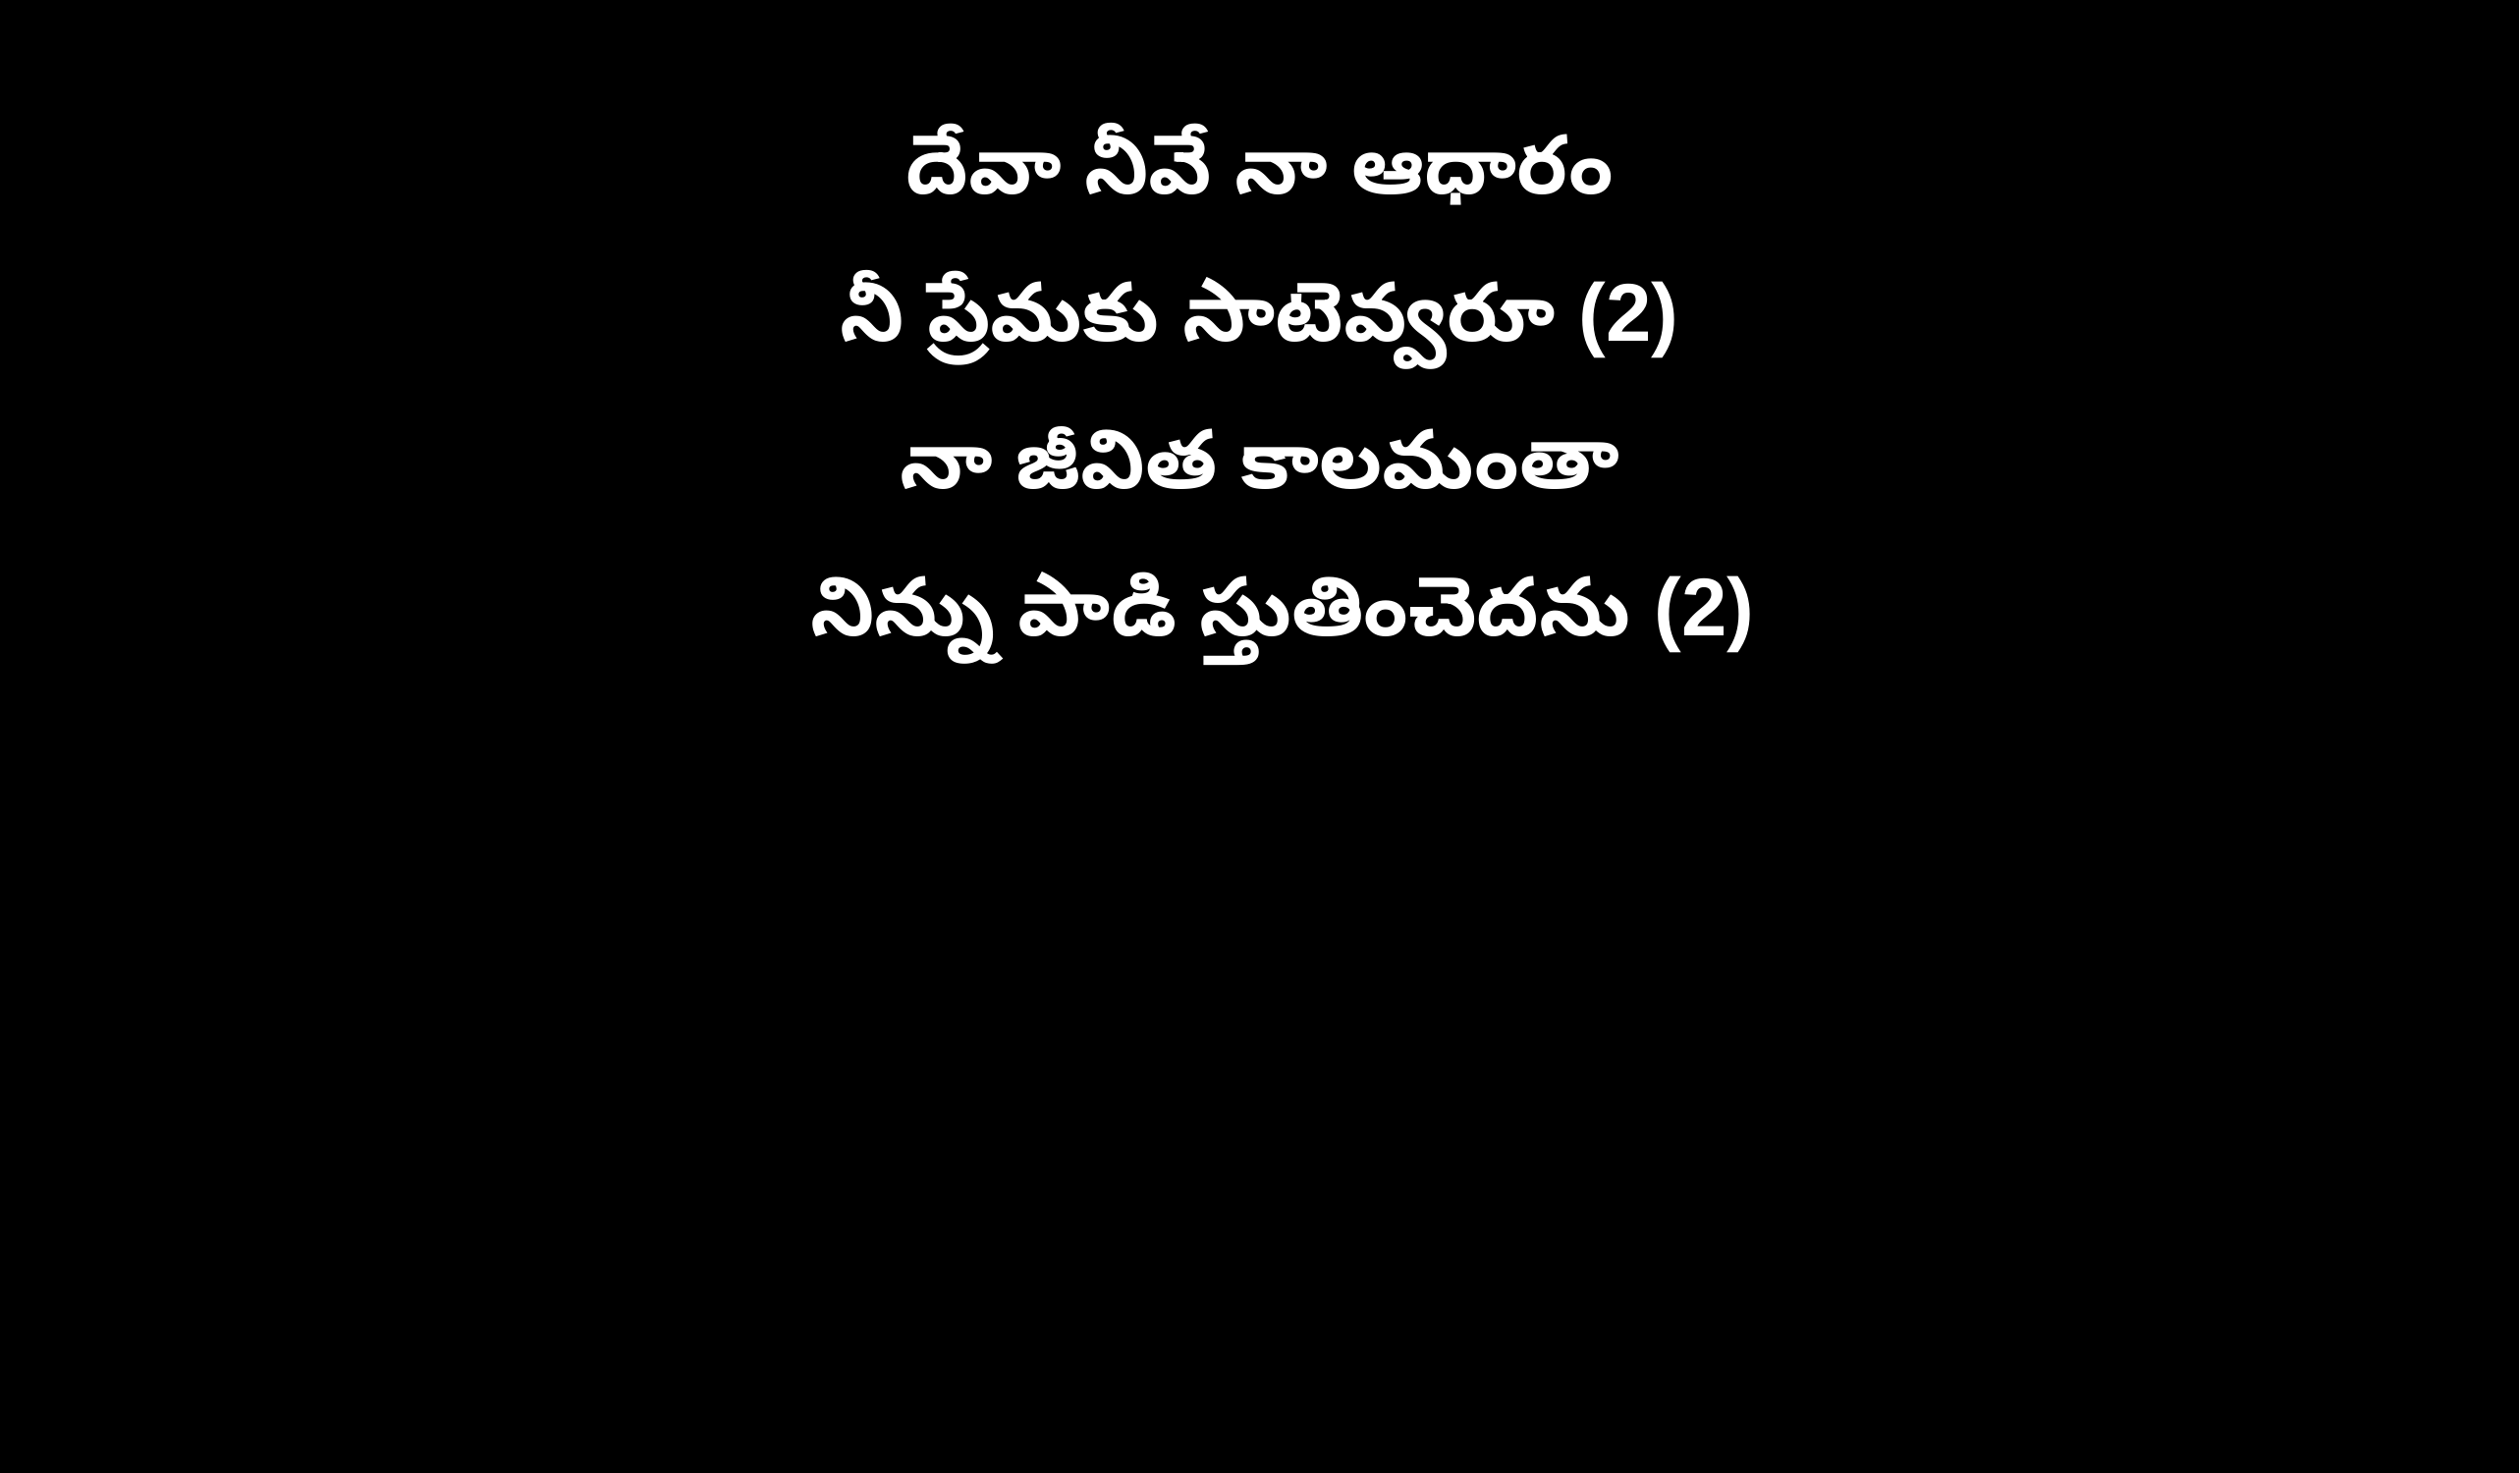

దేవా నీవే నా ఆధారం
నీ ప్రేమకు సాటెవ్వరూ (2)
నా జీవిత కాలమంతా
  నిన్ను పాడి స్తుతించెదను (2)